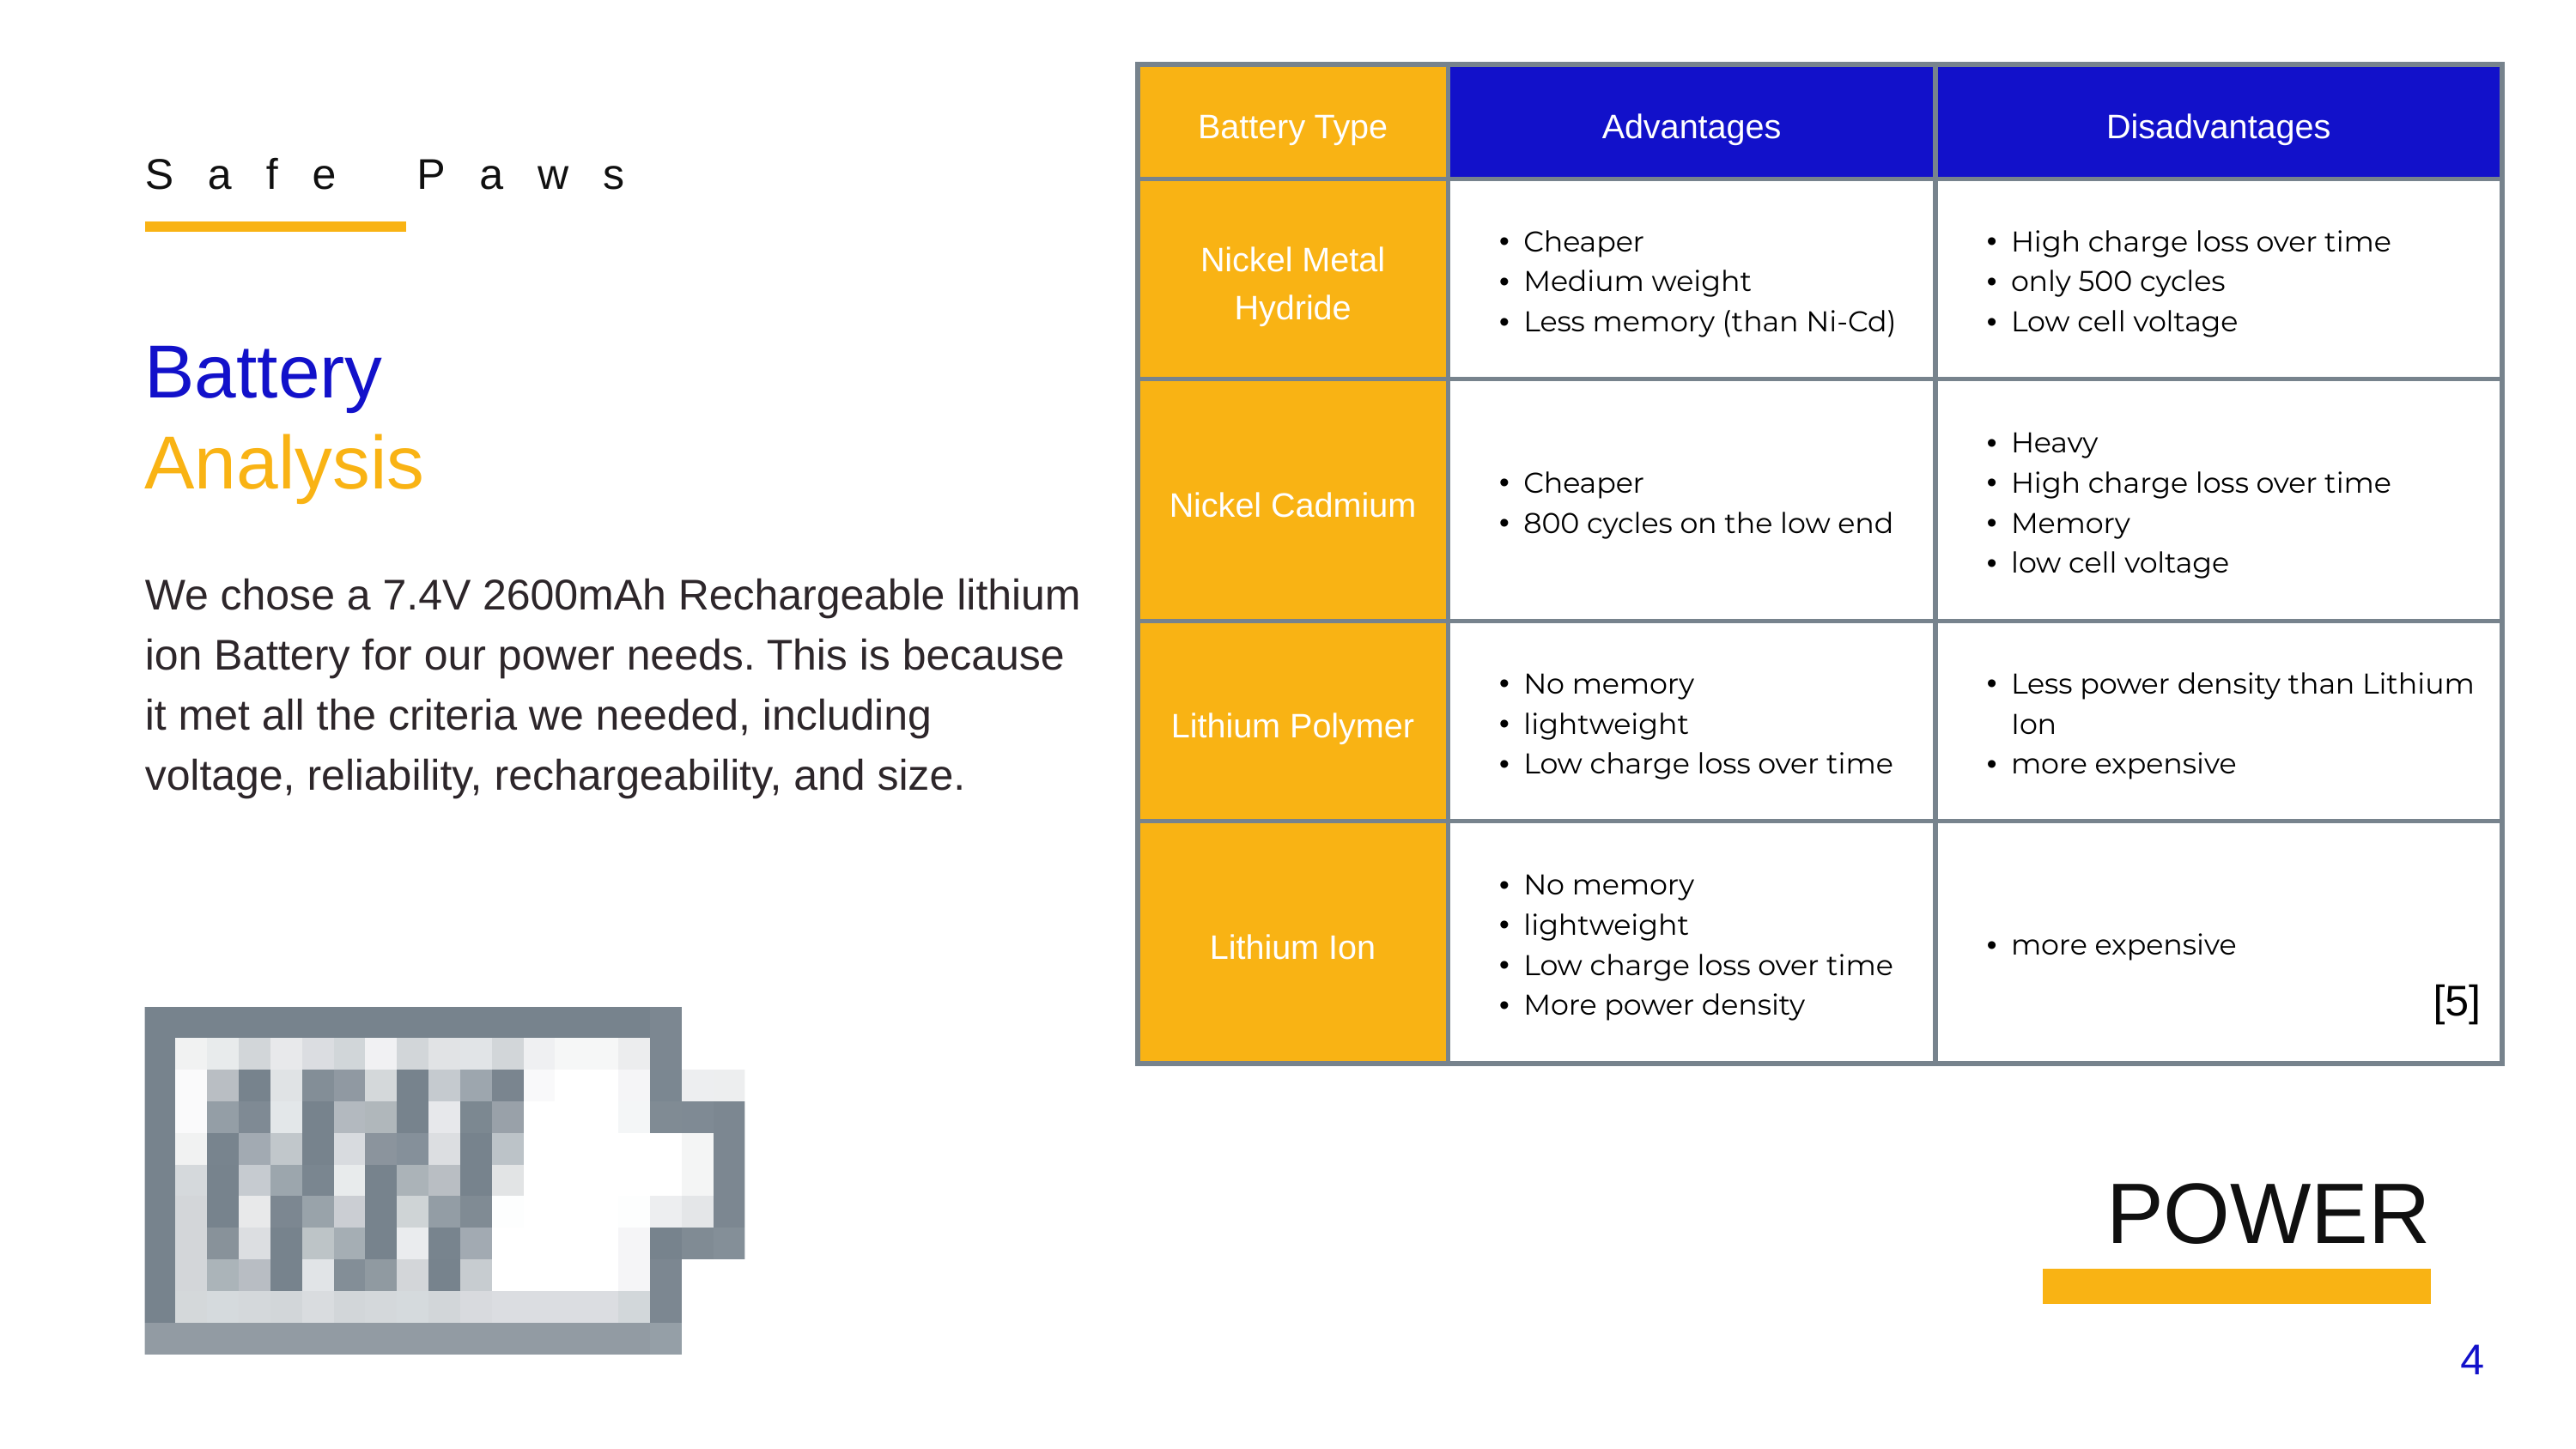

| Battery Type | Advantages | Disadvantages |
| --- | --- | --- |
| Nickel Metal Hydride | Cheaper Medium weight Less memory (than Ni-Cd) | High charge loss over time only 500 cycles Low cell voltage |
| Nickel Cadmium | Cheaper 800 cycles on the low end | Heavy High charge loss over time Memory low cell voltage |
| Lithium Polymer | No memory lightweight Low charge loss over time | Less power density than Lithium Ion more expensive |
| Lithium Ion | No memory lightweight Low charge loss over time More power density | more expensive |
Safe Paws

Battery
Analysis
We chose a 7.4V 2600mAh Rechargeable lithium ion Battery for our power needs. This is because it met all the criteria we needed, including voltage, reliability, rechargeability, and size.

[5]

POWER

4